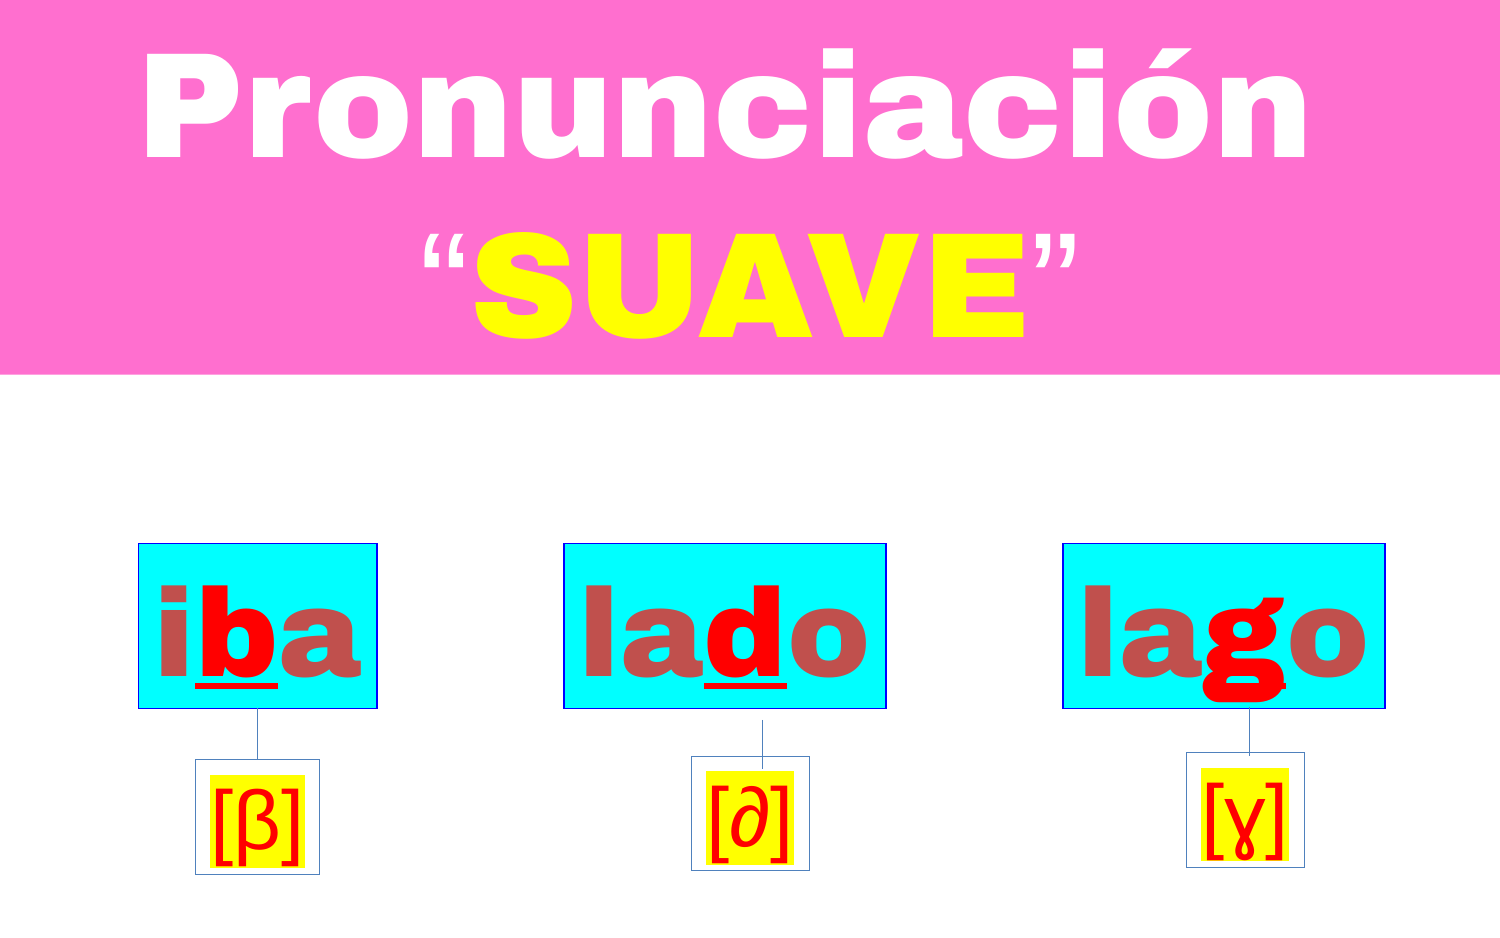

Pronunciación
“SUAVE”
iba
lado
lago
[ɣ]
[∂]
[β]